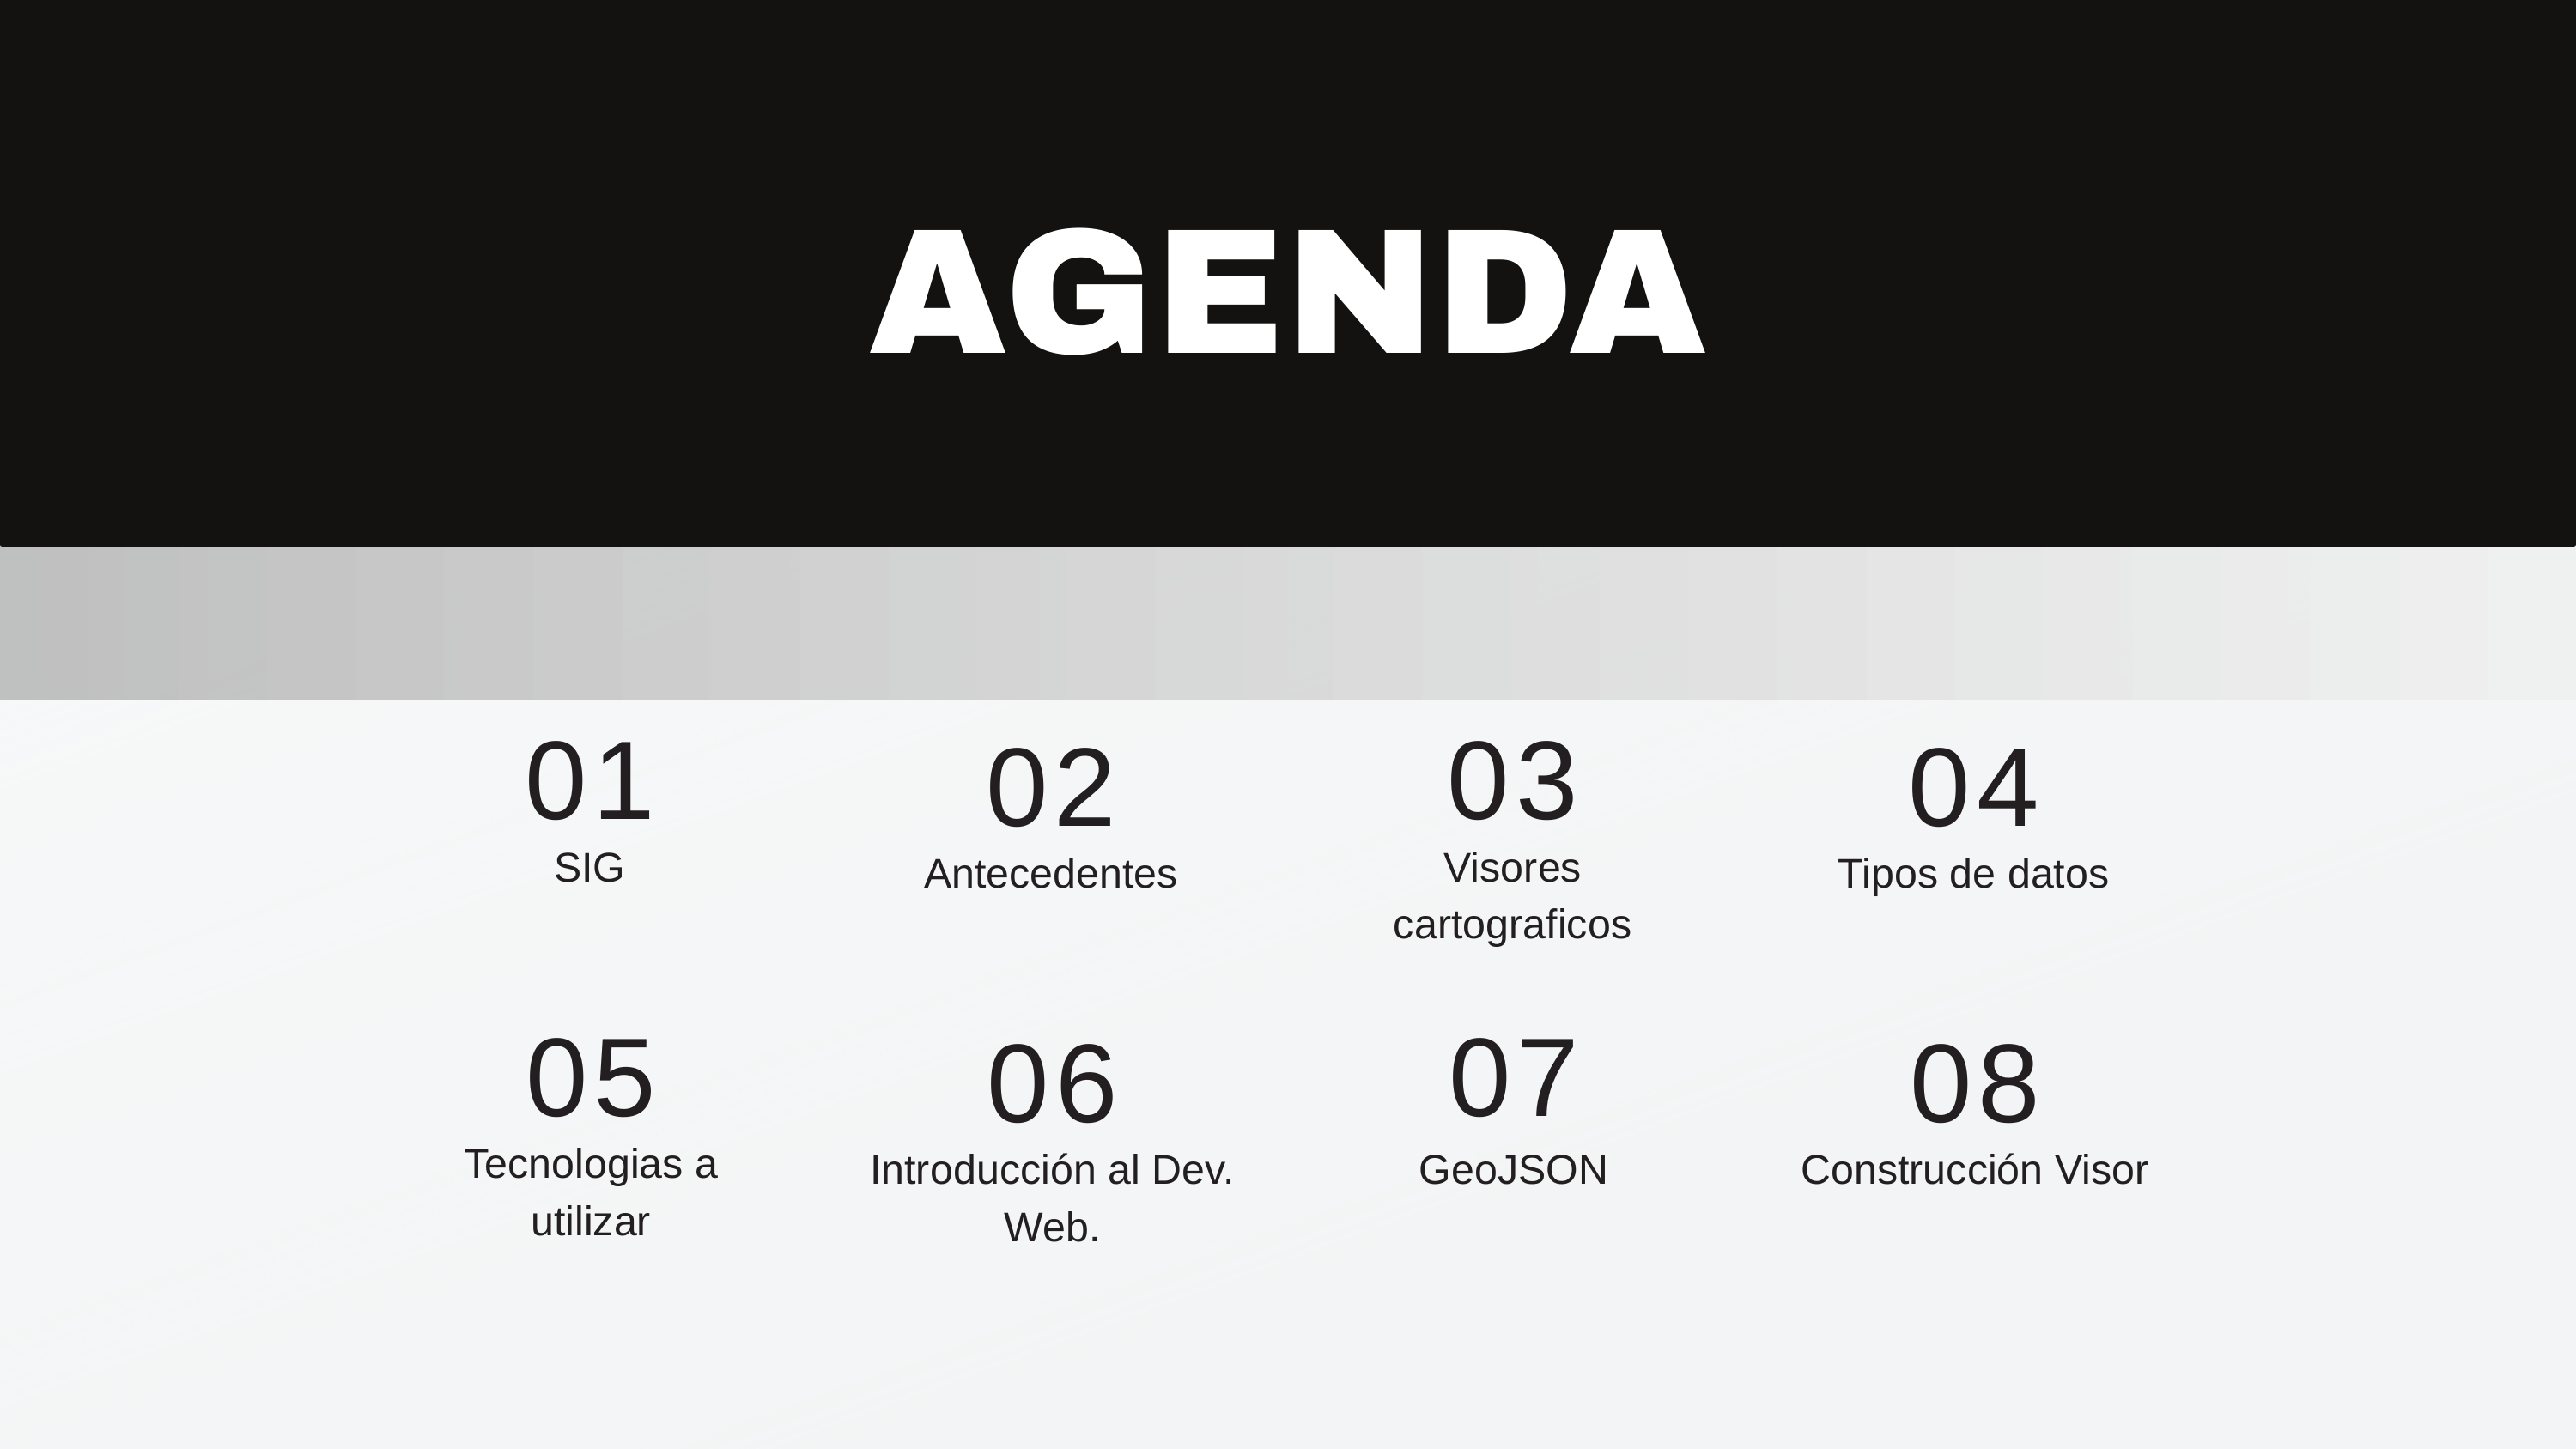

AGENDA
01
03
02
04
SIG
Visores cartograficos
Antecedentes
Tipos de datos
05
07
06
08
Tecnologias a utilizar
Introducción al Dev. Web.
GeoJSON
Construcción Visor